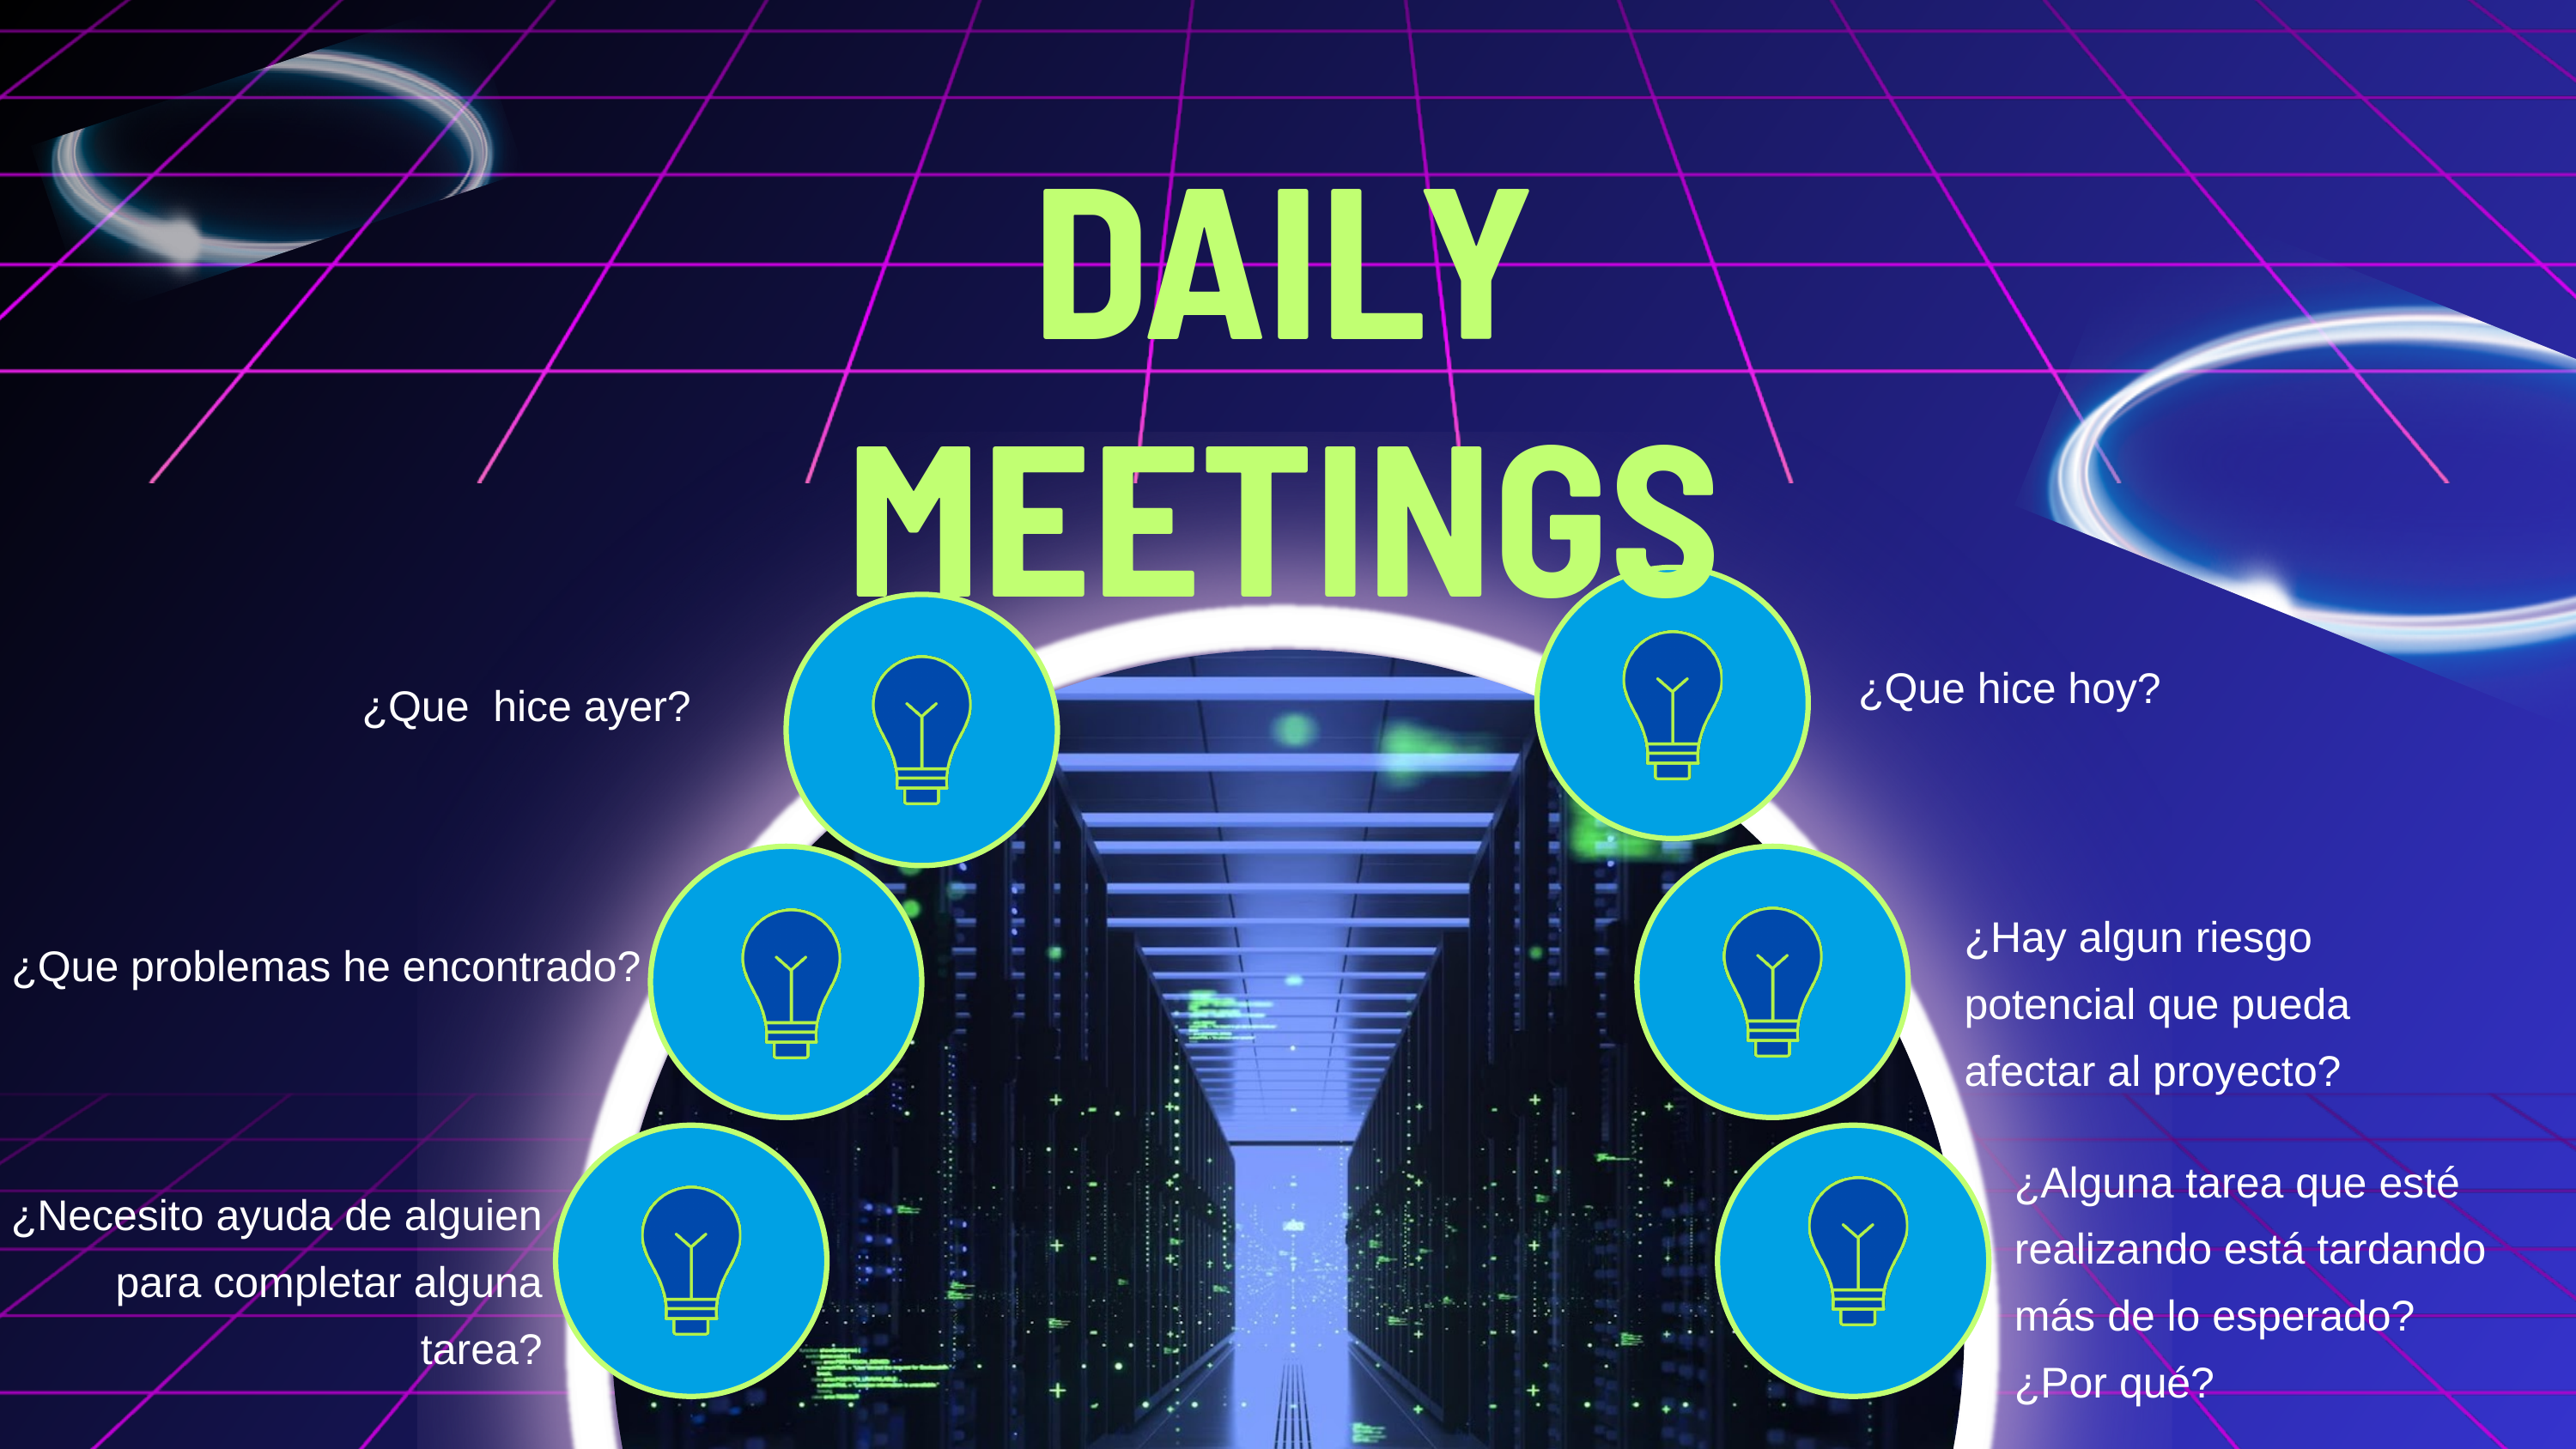

DAILY MEETINGS

¿Que hice hoy?

¿Que  hice ayer?

¿Hay algun riesgo potencial que pueda afectar al proyecto?

¿Que problemas he encontrado?

¿Alguna tarea que esté realizando está tardando más de lo esperado? ¿Por qué?
¿Necesito ayuda de alguien para completar alguna tarea?